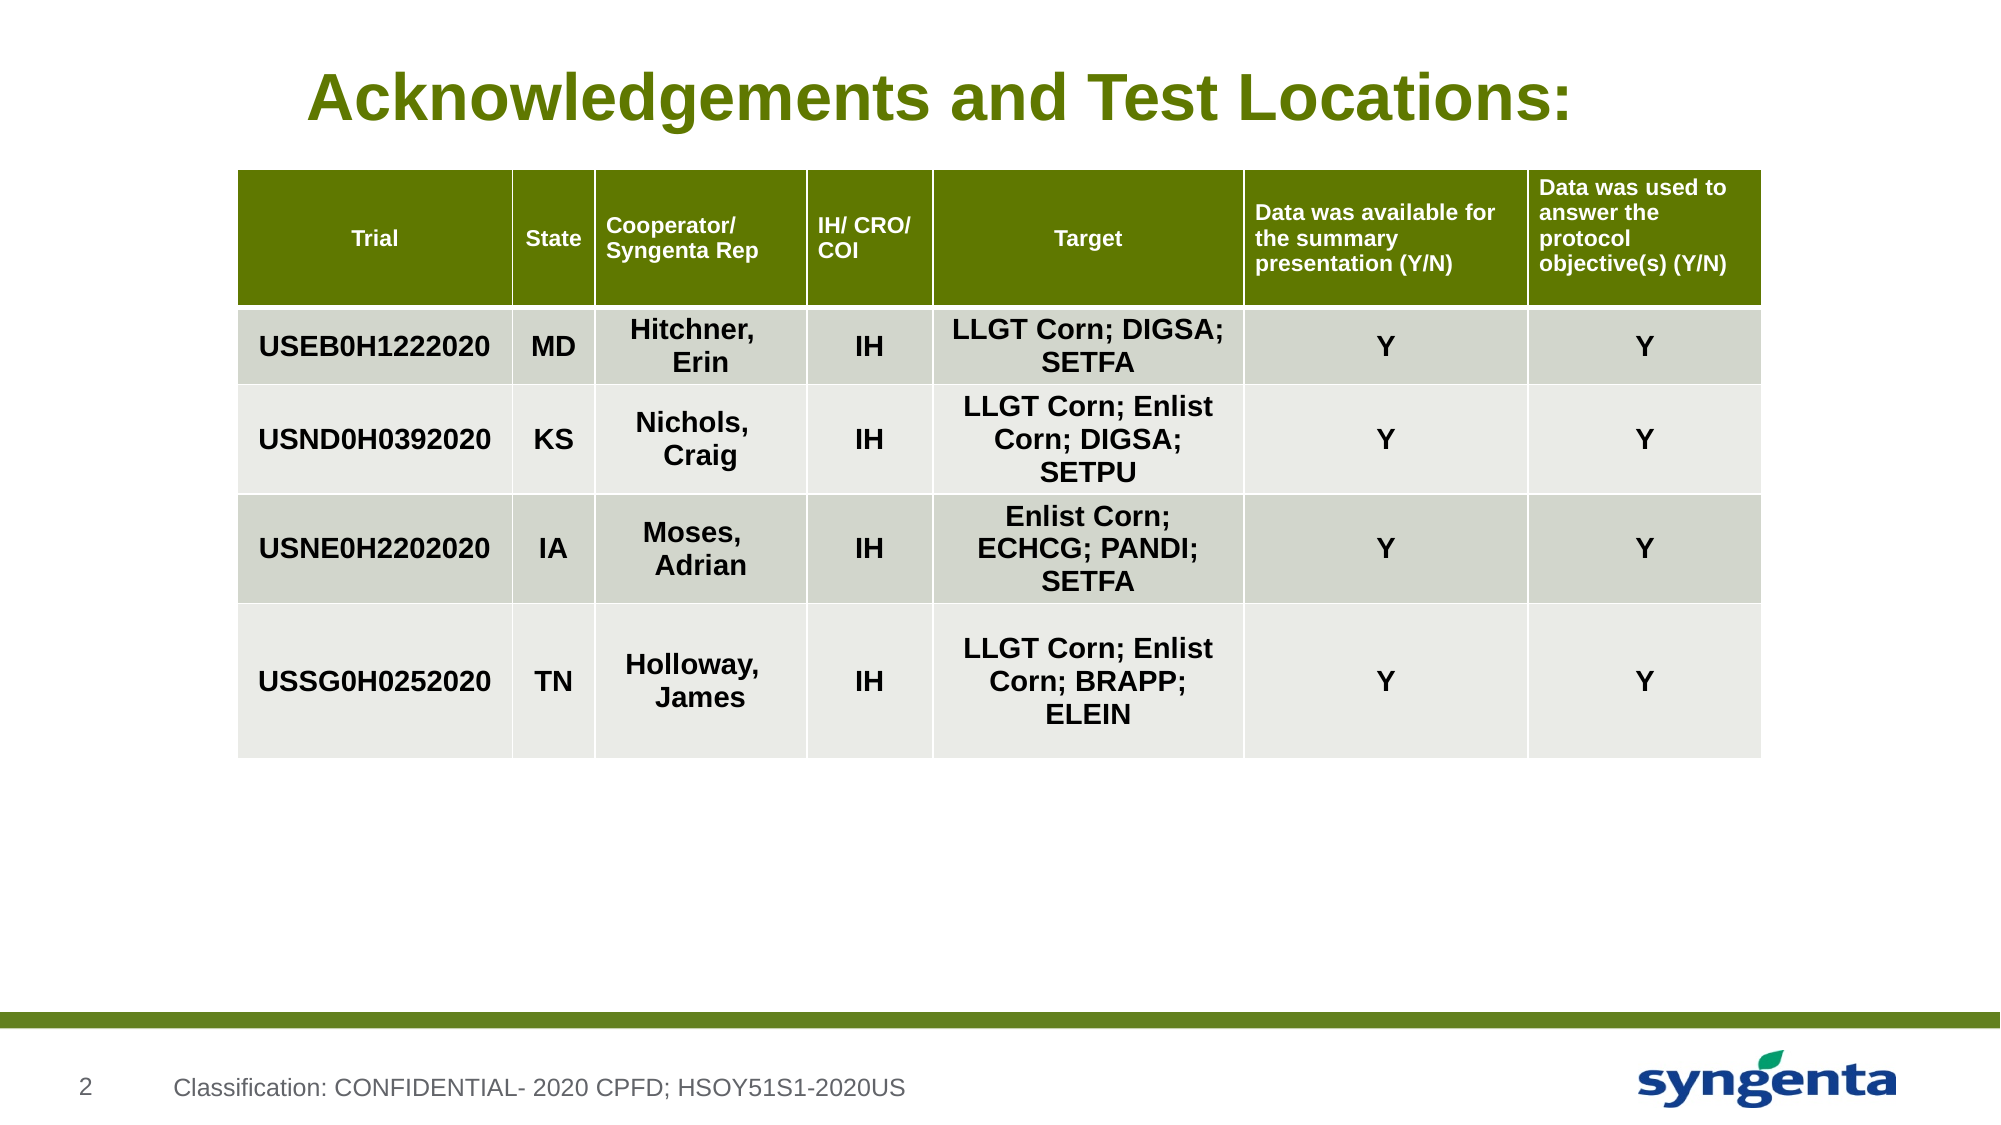

# Acknowledgements and Test Locations:
| Trial | State | Cooperator/ Syngenta Rep | IH/ CRO/ COI | Target | Data was available for the summary presentation (Y/N) | Data was used to answer the protocol objective(s) (Y/N) |
| --- | --- | --- | --- | --- | --- | --- |
| USEB0H1222020 | MD | Hitchner, Erin | IH | LLGT Corn; DIGSA; SETFA | Y | Y |
| USND0H0392020 | KS | Nichols, Craig | IH | LLGT Corn; Enlist Corn; DIGSA; SETPU | Y | Y |
| USNE0H2202020 | IA | Moses, Adrian | IH | Enlist Corn; ECHCG; PANDI; SETFA | Y | Y |
| USSG0H0252020 | TN | Holloway, James | IH | LLGT Corn; Enlist Corn; BRAPP; ELEIN | Y | Y |
Classification: CONFIDENTIAL- 2020 CPFD; HSOY51S1-2020US